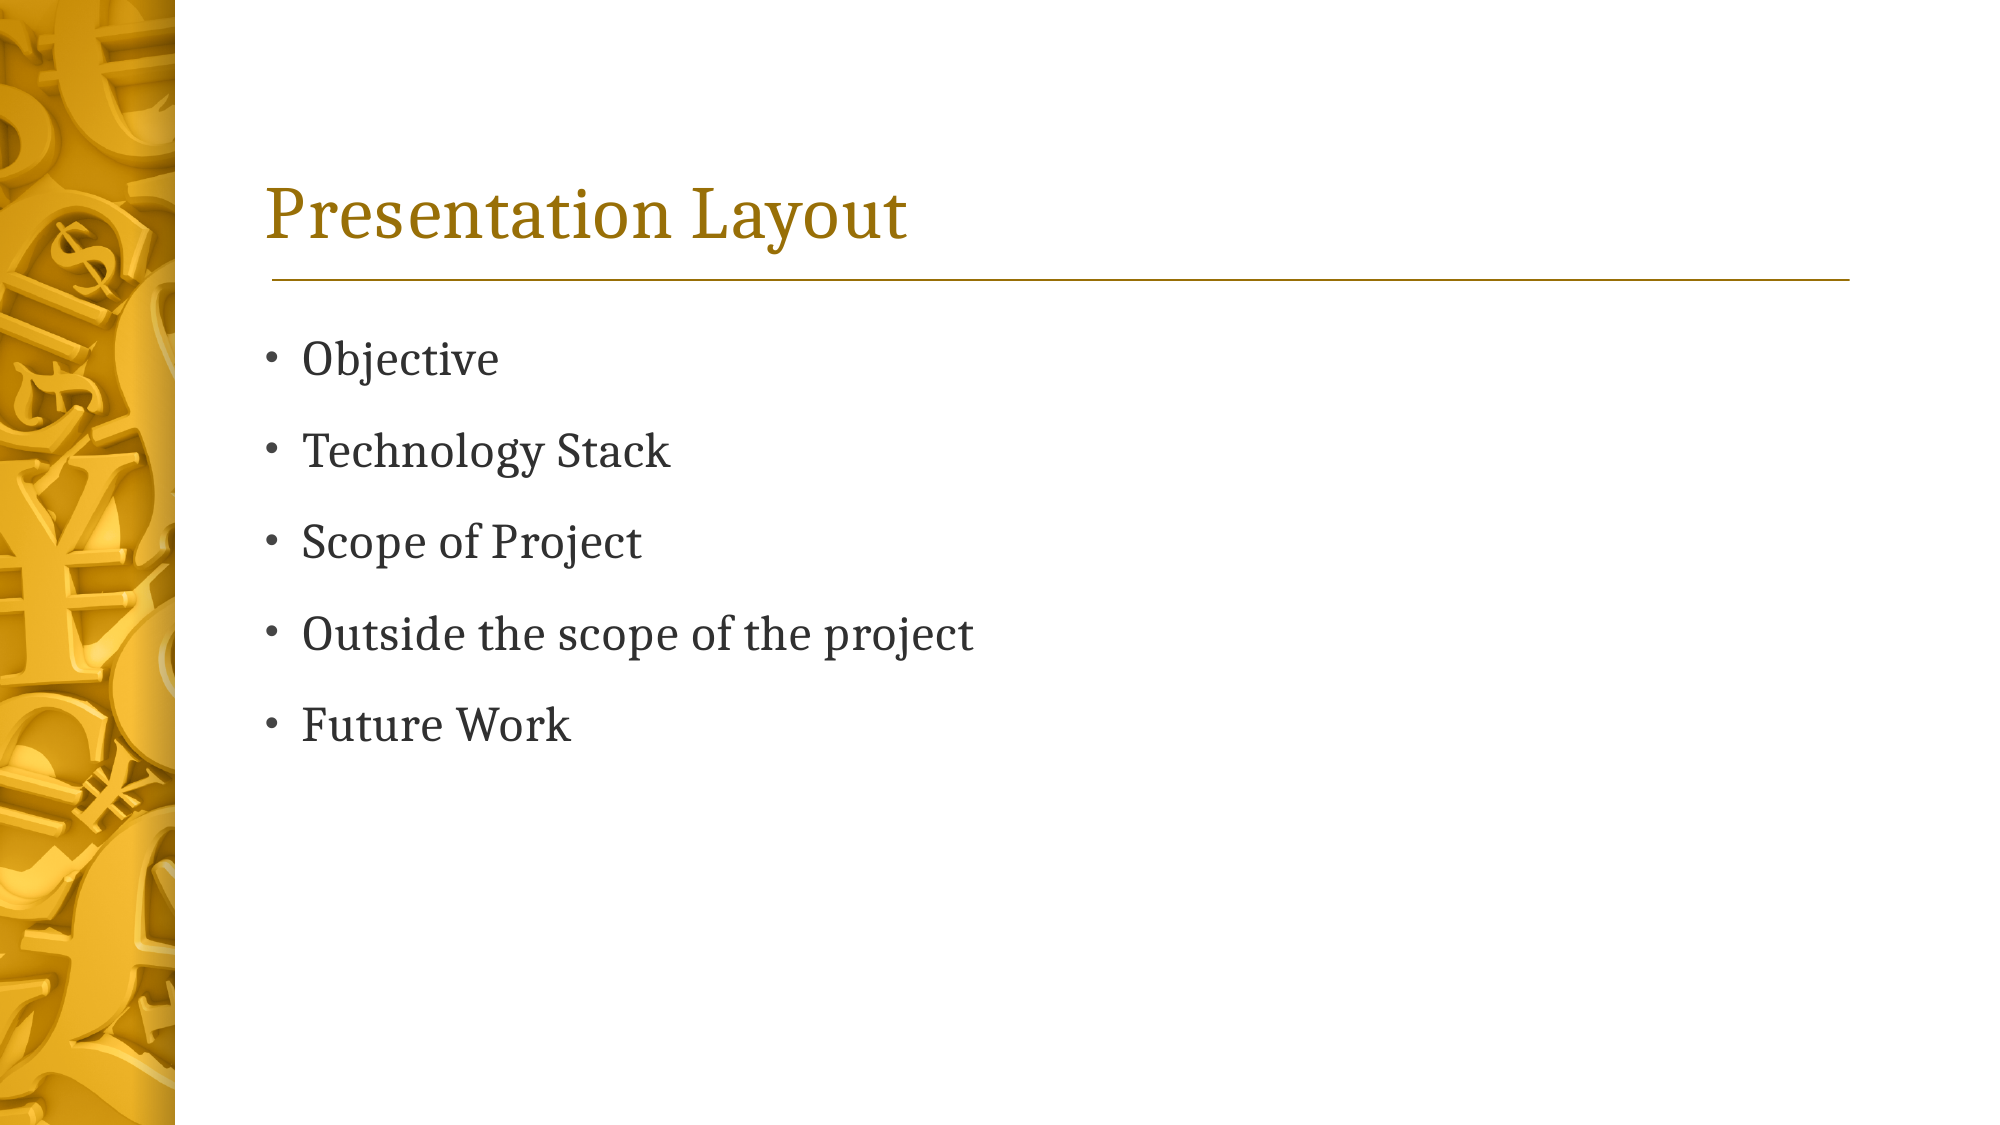

# Presentation Layout
Objective
Technology Stack
Scope of Project
Outside the scope of the project
Future Work